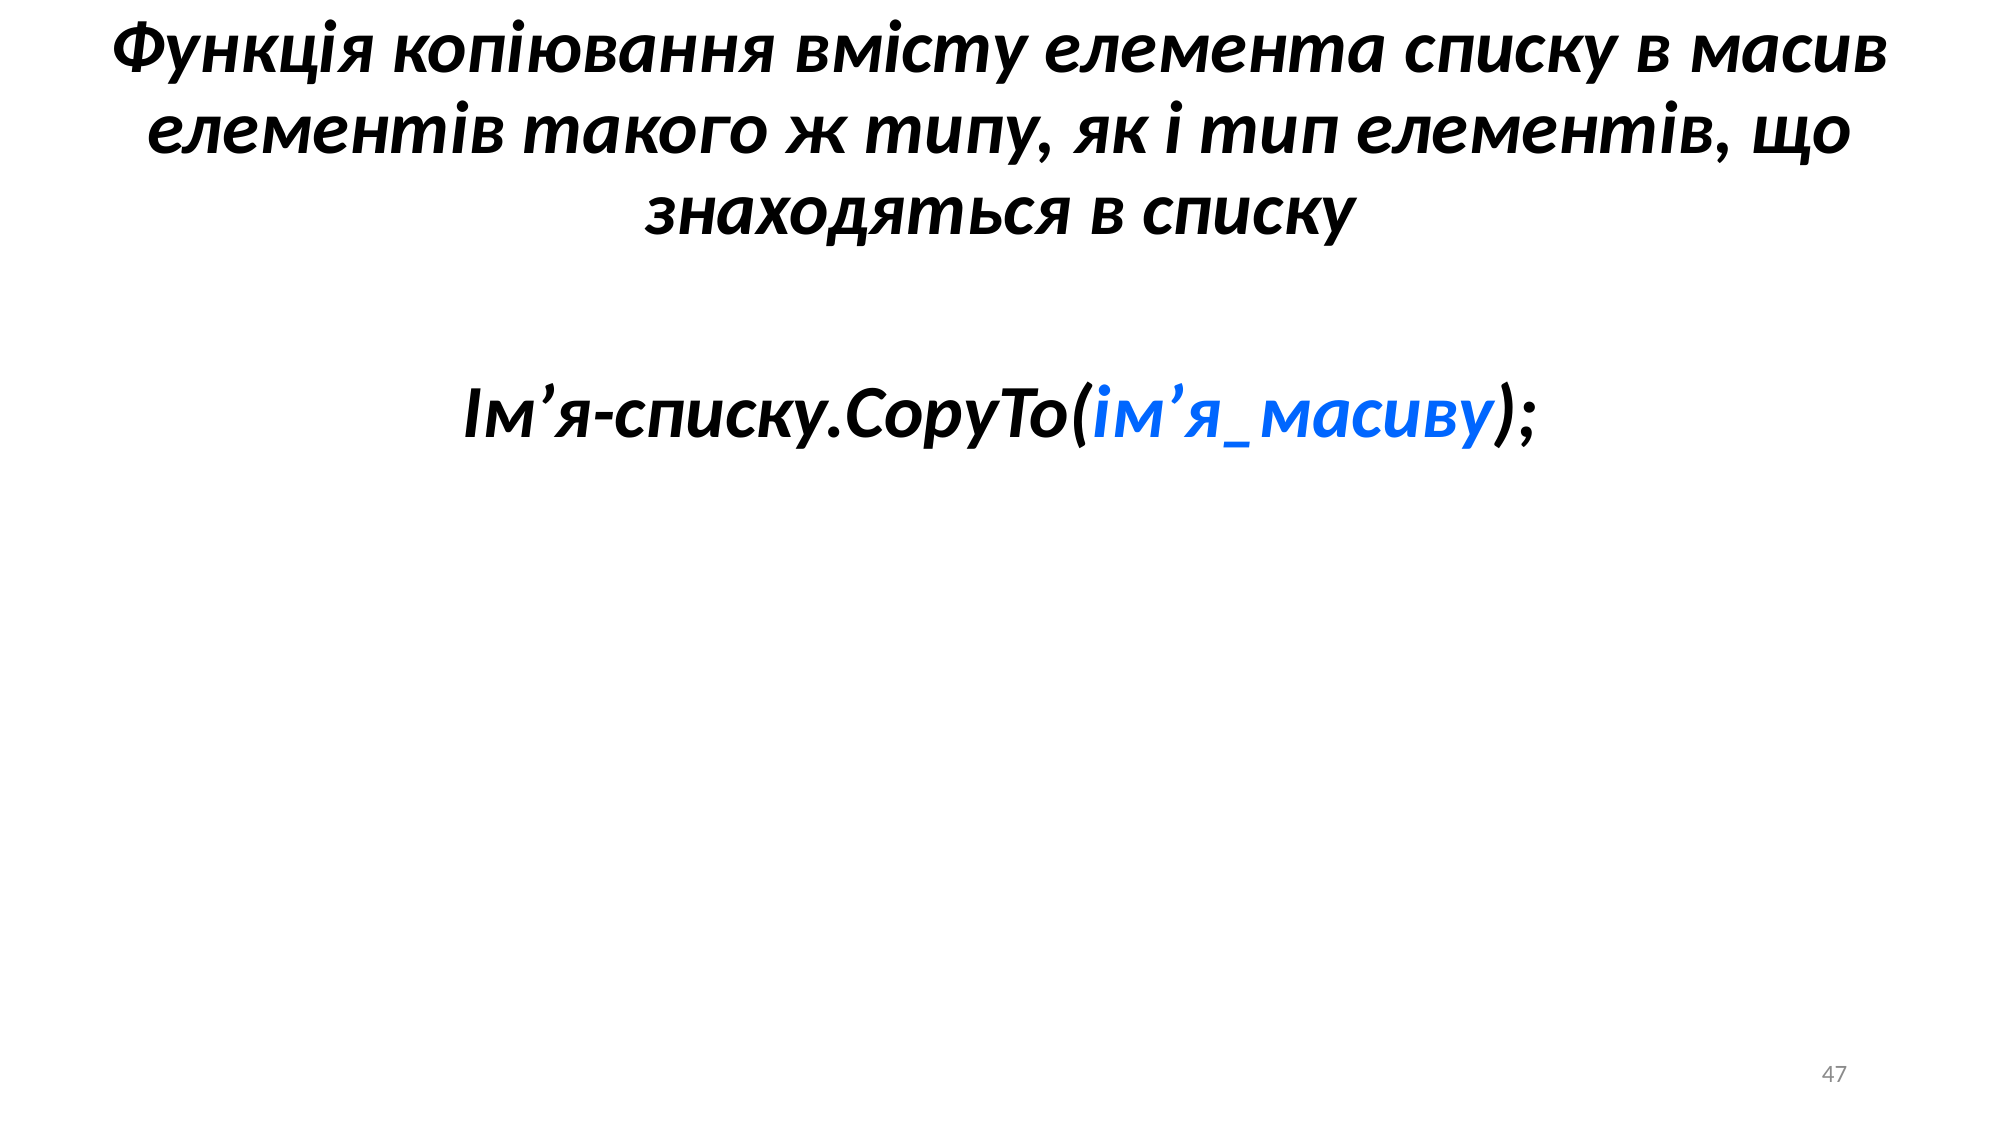

Функція копіювання вмісту елемента списку в масив елементів такого ж типу, як і тип елементів, що знаходяться в списку

Ім’я-списку.CopyTo(ім’я_масиву);
47